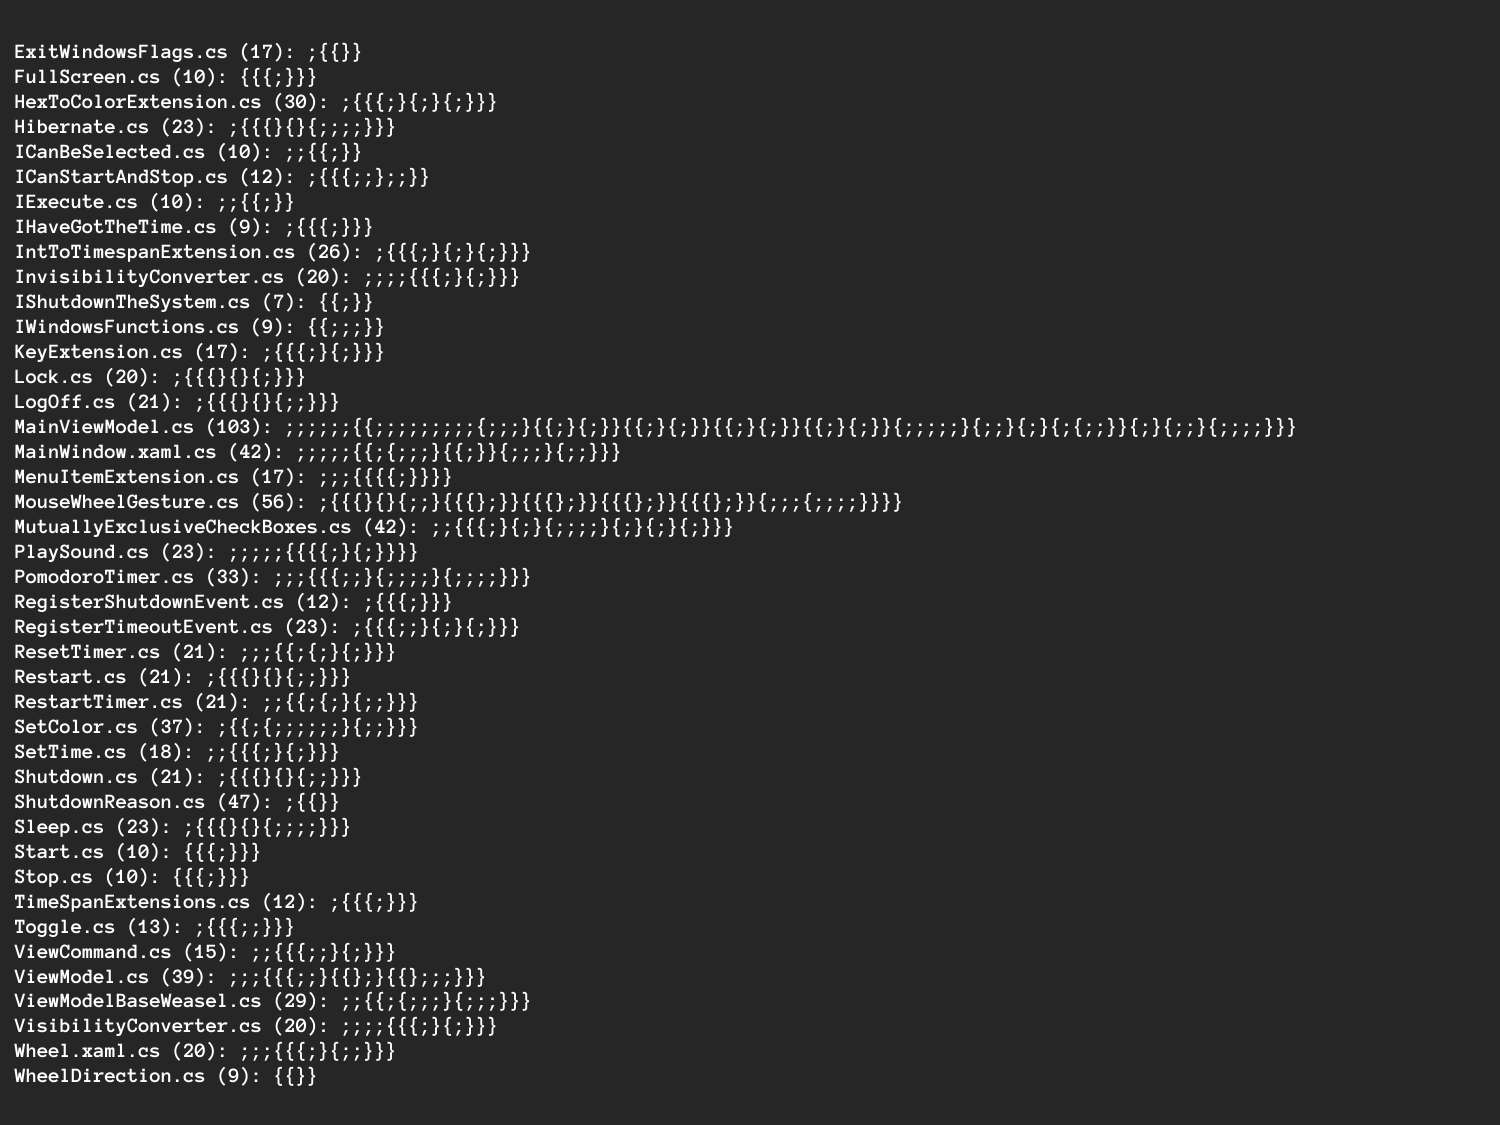

# ExitWindowsFlags.cs (17): ;{{}} FullScreen.cs (10): {{{;}}} HexToColorExtension.cs (30): ;{{{;}{;}{;}}} Hibernate.cs (23): ;{{{}{}{;;;;}}} ICanBeSelected.cs (10): ;;{{;}} ICanStartAndStop.cs (12): ;{{{;;};;}} IExecute.cs (10): ;;{{;}} IHaveGotTheTime.cs (9): ;{{{;}}} IntToTimespanExtension.cs (26): ;{{{;}{;}{;}}} InvisibilityConverter.cs (20): ;;;;{{{;}{;}}} IShutdownTheSystem.cs (7): {{;}} IWindowsFunctions.cs (9): {{;;;}} KeyExtension.cs (17): ;{{{;}{;}}} Lock.cs (20): ;{{{}{}{;}}} LogOff.cs (21): ;{{{}{}{;;}}} MainViewModel.cs (103): ;;;;;;{{;;;;;;;;;{;;;}{{;}{;}}{{;}{;}}{{;}{;}}{{;}{;}}{;;;;;}{;;}{;}{;{;;}}{;}{;;}{;;;;}}} MainWindow.xaml.cs (42): ;;;;;{{;{;;;}{{;}}{;;;}{;;}}} MenuItemExtension.cs (17): ;;;{{{{;}}}} MouseWheelGesture.cs (56): ;{{{}{}{;;}{{{};}}{{{};}}{{{};}}{{{};}}{;;;{;;;;}}}} MutuallyExclusiveCheckBoxes.cs (42): ;;{{{;}{;}{;;;;}{;}{;}{;}}} PlaySound.cs (23): ;;;;;{{{{;}{;}}}} PomodoroTimer.cs (33): ;;;{{{;;}{;;;;}{;;;;}}} RegisterShutdownEvent.cs (12): ;{{{;}}} RegisterTimeoutEvent.cs (23): ;{{{;;}{;}{;}}} ResetTimer.cs (21): ;;;{{;{;}{;}}} Restart.cs (21): ;{{{}{}{;;}}} RestartTimer.cs (21): ;;{{;{;}{;;}}} SetColor.cs (37): ;{{;{;;;;;;}{;;}}} SetTime.cs (18): ;;{{{;}{;}}} Shutdown.cs (21): ;{{{}{}{;;}}} ShutdownReason.cs (47): ;{{}} Sleep.cs (23): ;{{{}{}{;;;;}}} Start.cs (10): {{{;}}} Stop.cs (10): {{{;}}} TimeSpanExtensions.cs (12): ;{{{;}}} Toggle.cs (13): ;{{{;;}}} ViewCommand.cs (15): ;;{{{;;}{;}}} ViewModel.cs (39): ;;;{{{;;}{{};}{{};;;}}} ViewModelBaseWeasel.cs (29): ;;{{;{;;;}{;;;}}} VisibilityConverter.cs (20): ;;;;{{{;}{;}}} Wheel.xaml.cs (20): ;;;{{{;}{;;}}} WheelDirection.cs (9): {{}}